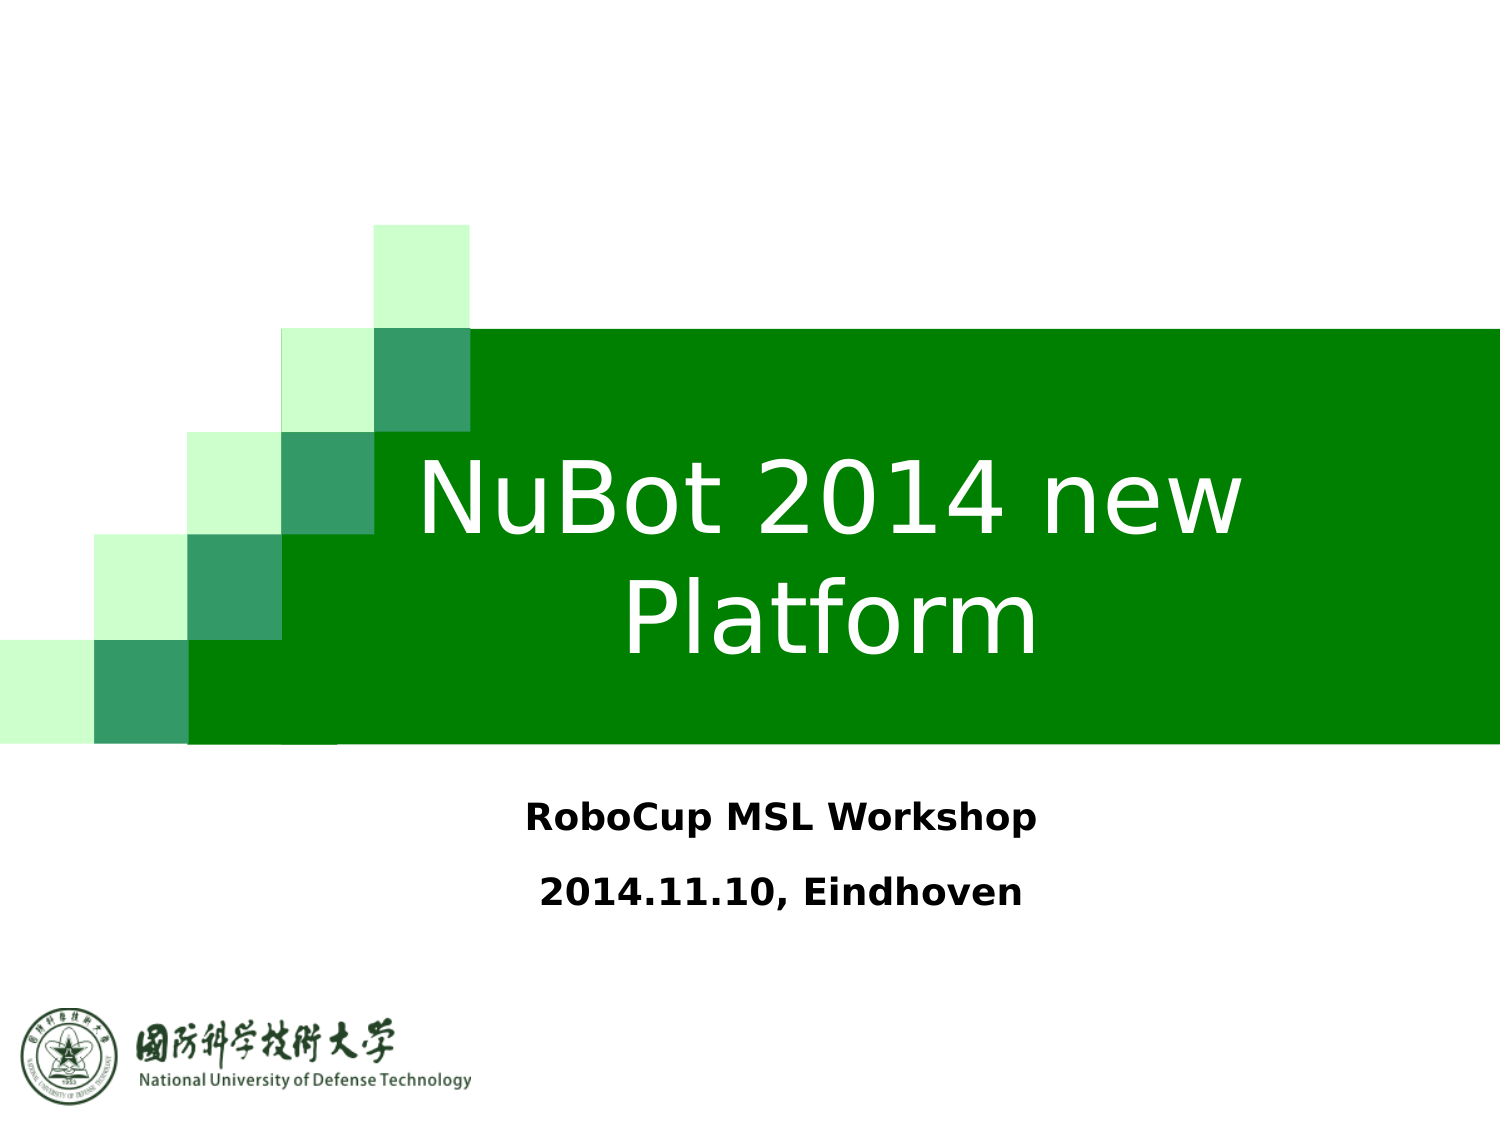

# NuBot 2014 new Platform
RoboCup MSL Workshop
2014.11.10, Eindhoven